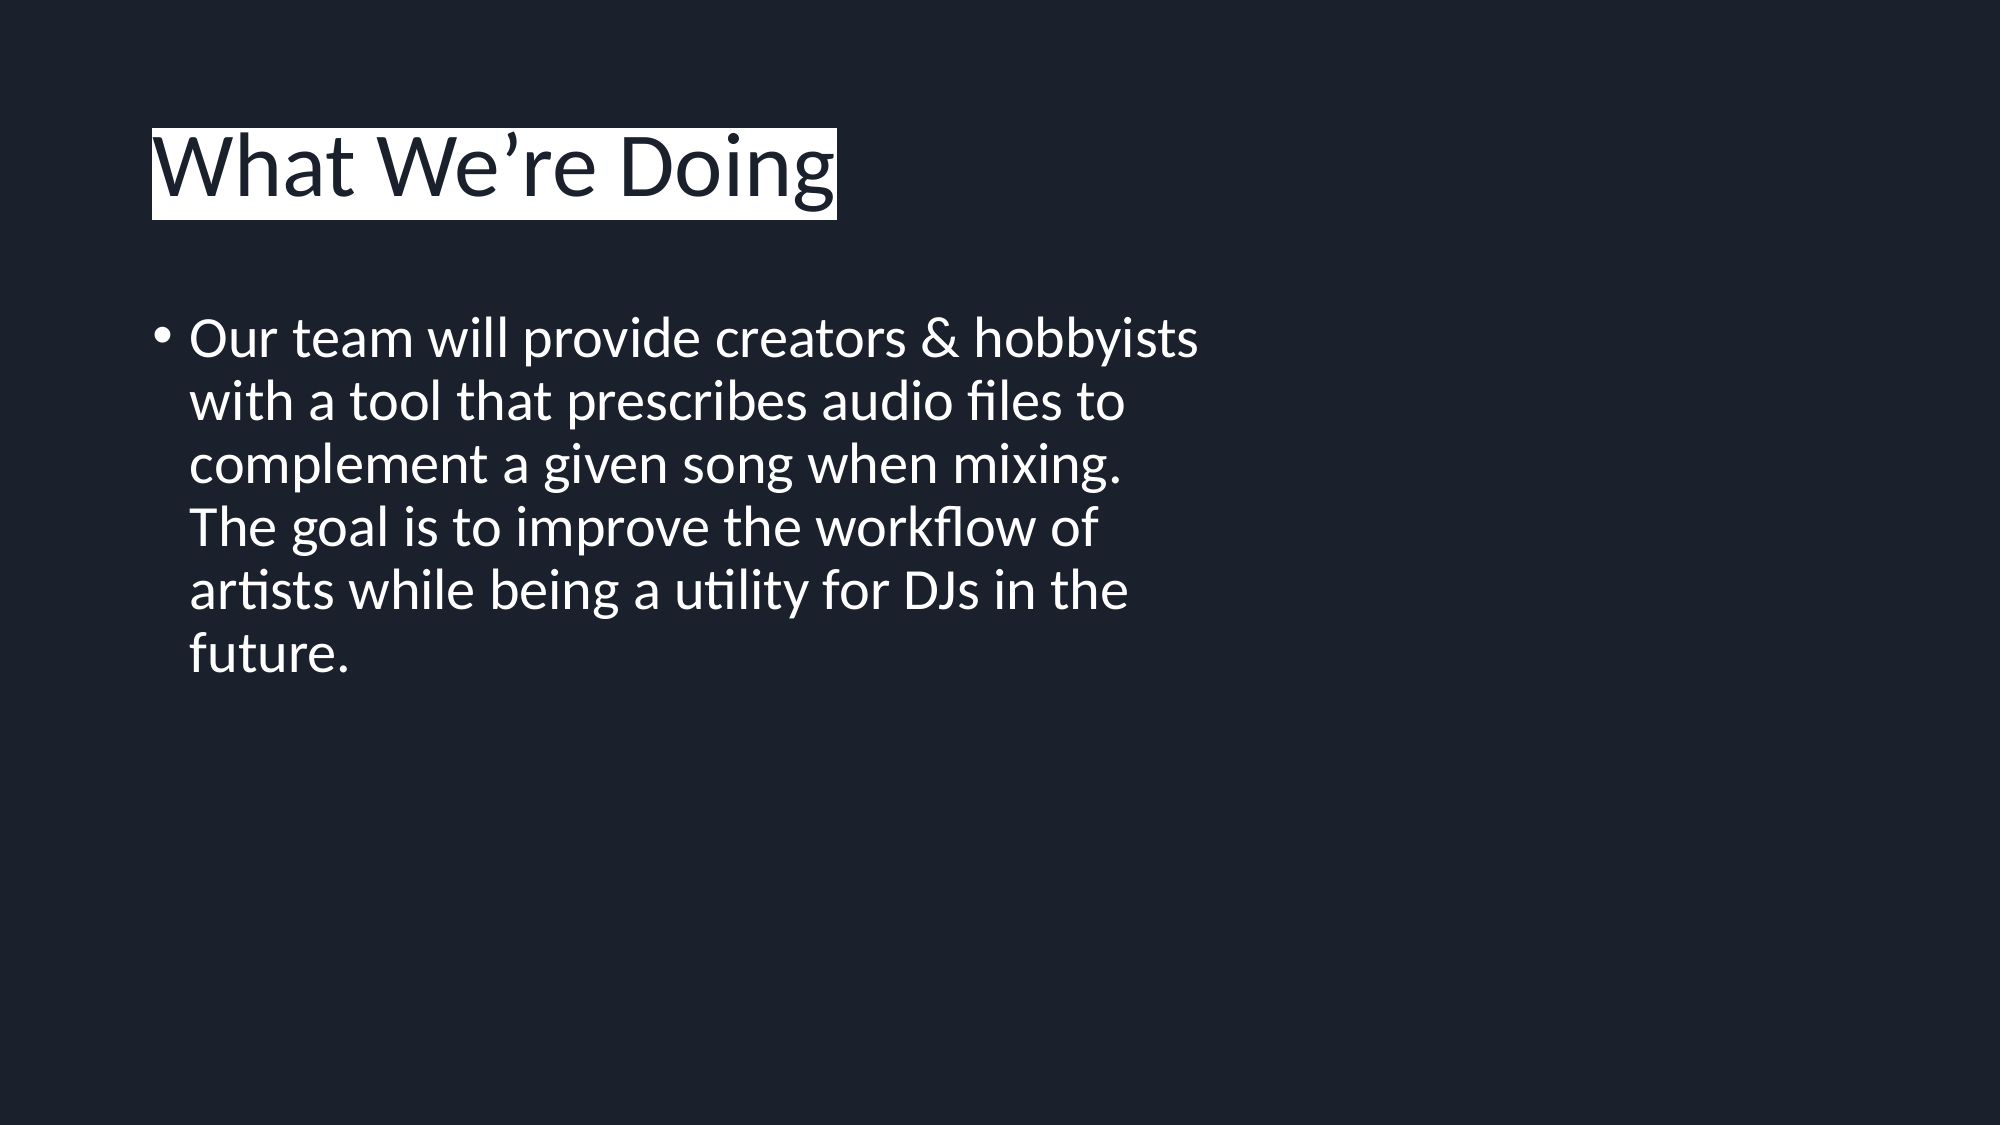

# What We’re Doing
Our team will provide creators & hobbyists with a tool that prescribes audio files to complement a given song when mixing.  The goal is to improve the workflow of artists while being a utility for DJs in the future.